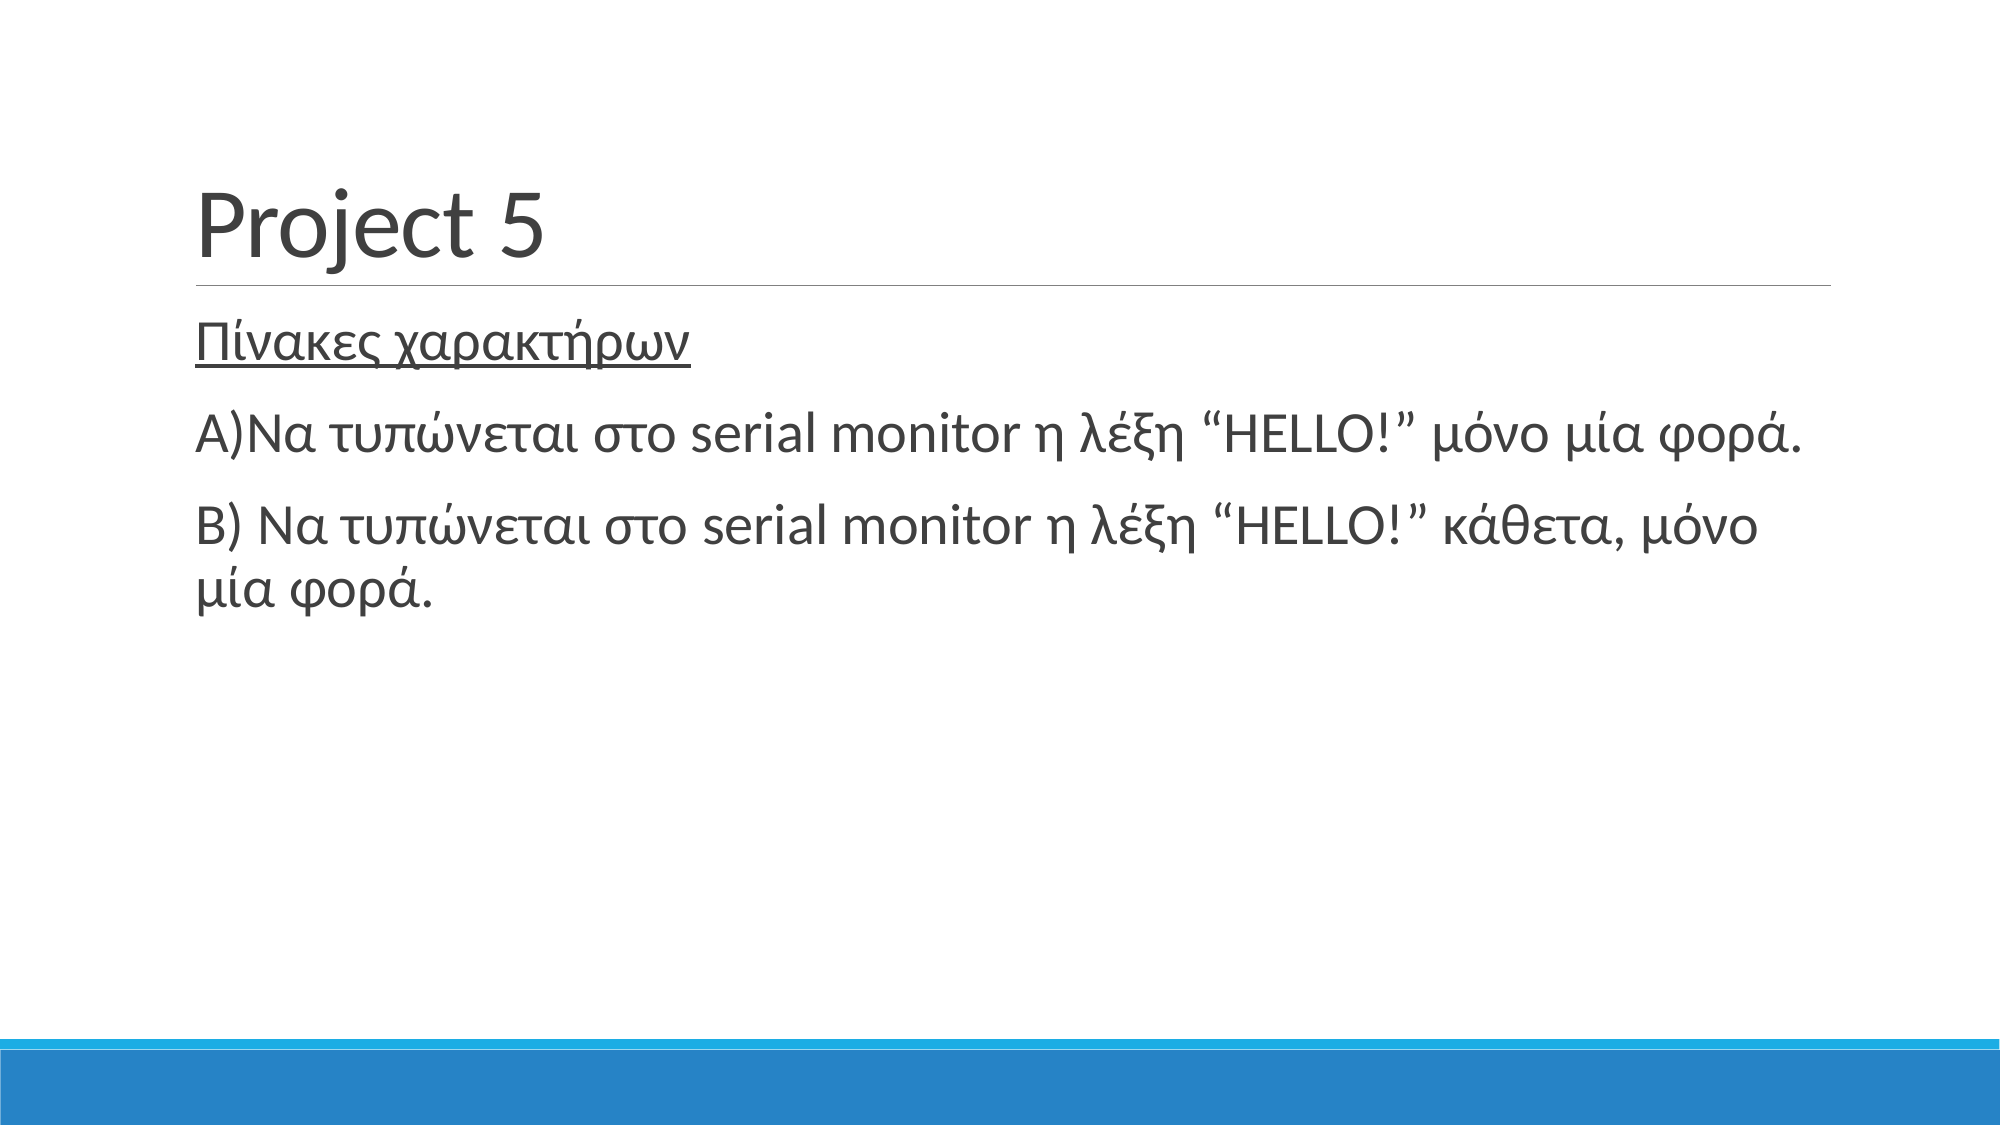

# Project 5
Πίνακες χαρακτήρων
Α)Να τυπώνεται στο serial monitor η λέξη “HELLO!” μόνο μία φορά.
B) Να τυπώνεται στο serial monitor η λέξη “HELLO!” κάθετα, μόνο μία φορά.